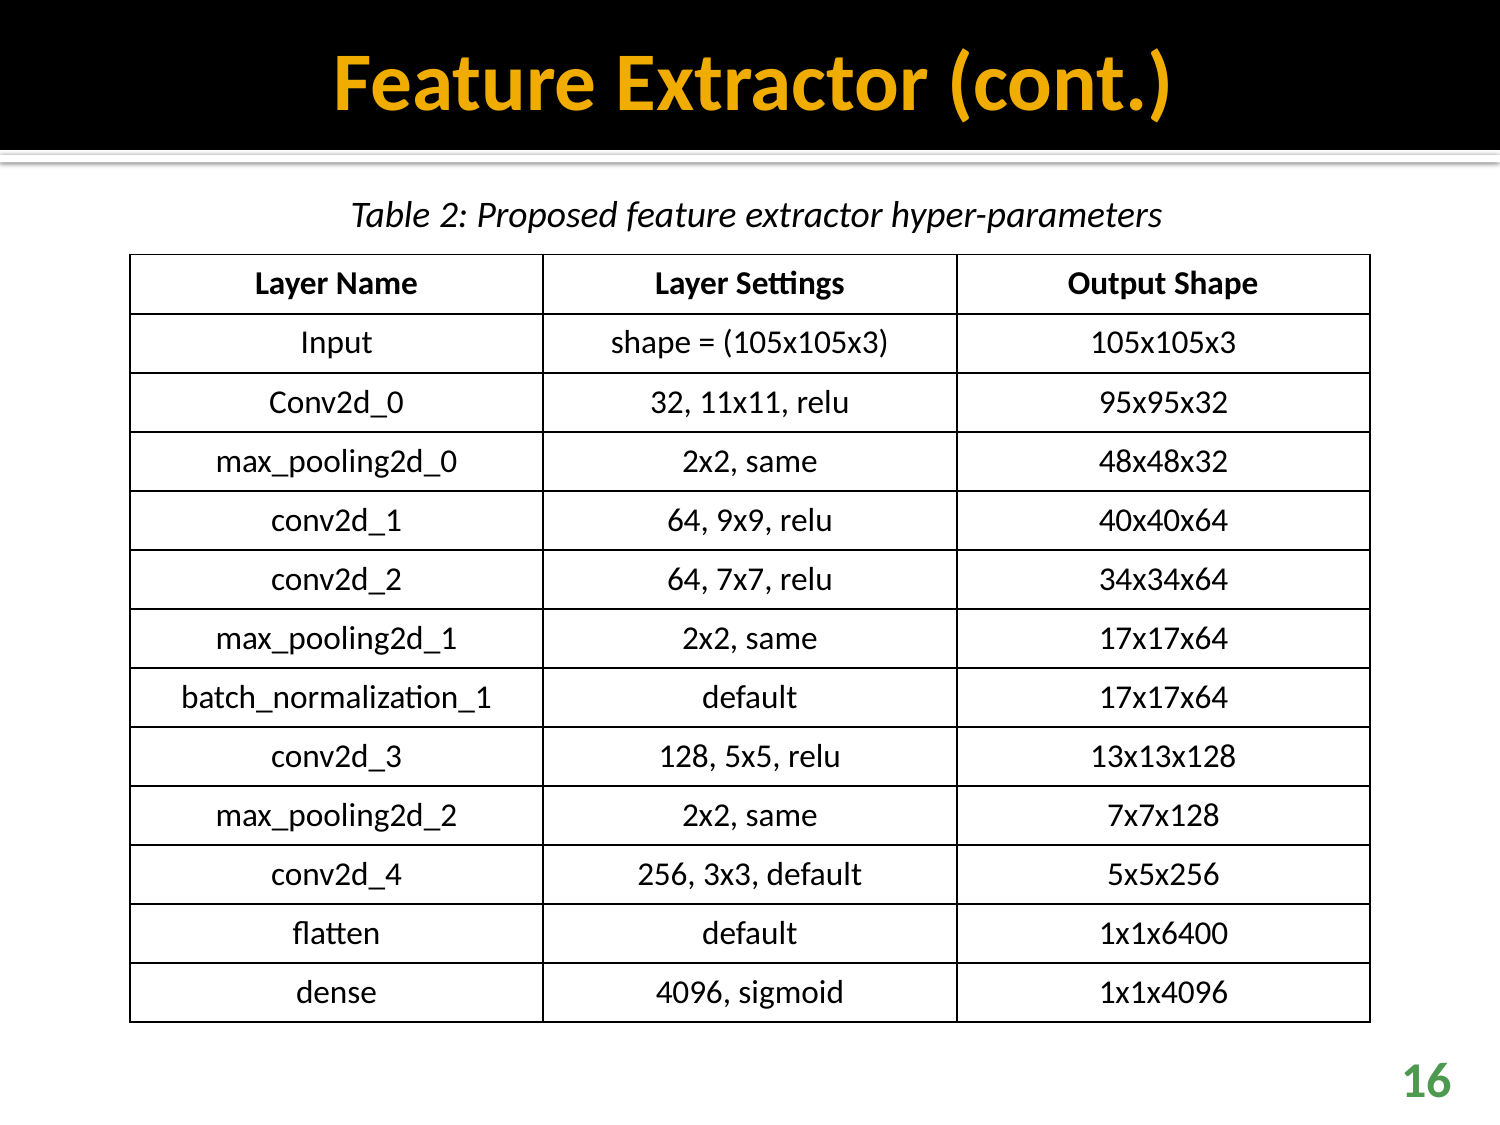

# Feature Extractor (cont.)
Table 2: Proposed feature extractor hyper-parameters

| Layer Name | Layer Settings | Output Shape |
| --- | --- | --- |
| Input | shape = (105x105x3) | 105x105x3 |
| Conv2d\_0 | 32, 11x11, relu | 95x95x32 |
| max\_pooling2d\_0 | 2x2, same | 48x48x32 |
| conv2d\_1 | 64, 9x9, relu | 40x40x64 |
| conv2d\_2 | 64, 7x7, relu | 34x34x64 |
| max\_pooling2d\_1 | 2x2, same | 17x17x64 |
| batch\_normalization\_1 | default | 17x17x64 |
| conv2d\_3 | 128, 5x5, relu | 13x13x128 |
| max\_pooling2d\_2 | 2x2, same | 7x7x128 |
| conv2d\_4 | 256, 3x3, default | 5x5x256 |
| flatten | default | 1x1x6400 |
| dense | 4096, sigmoid | 1x1x4096 |
16